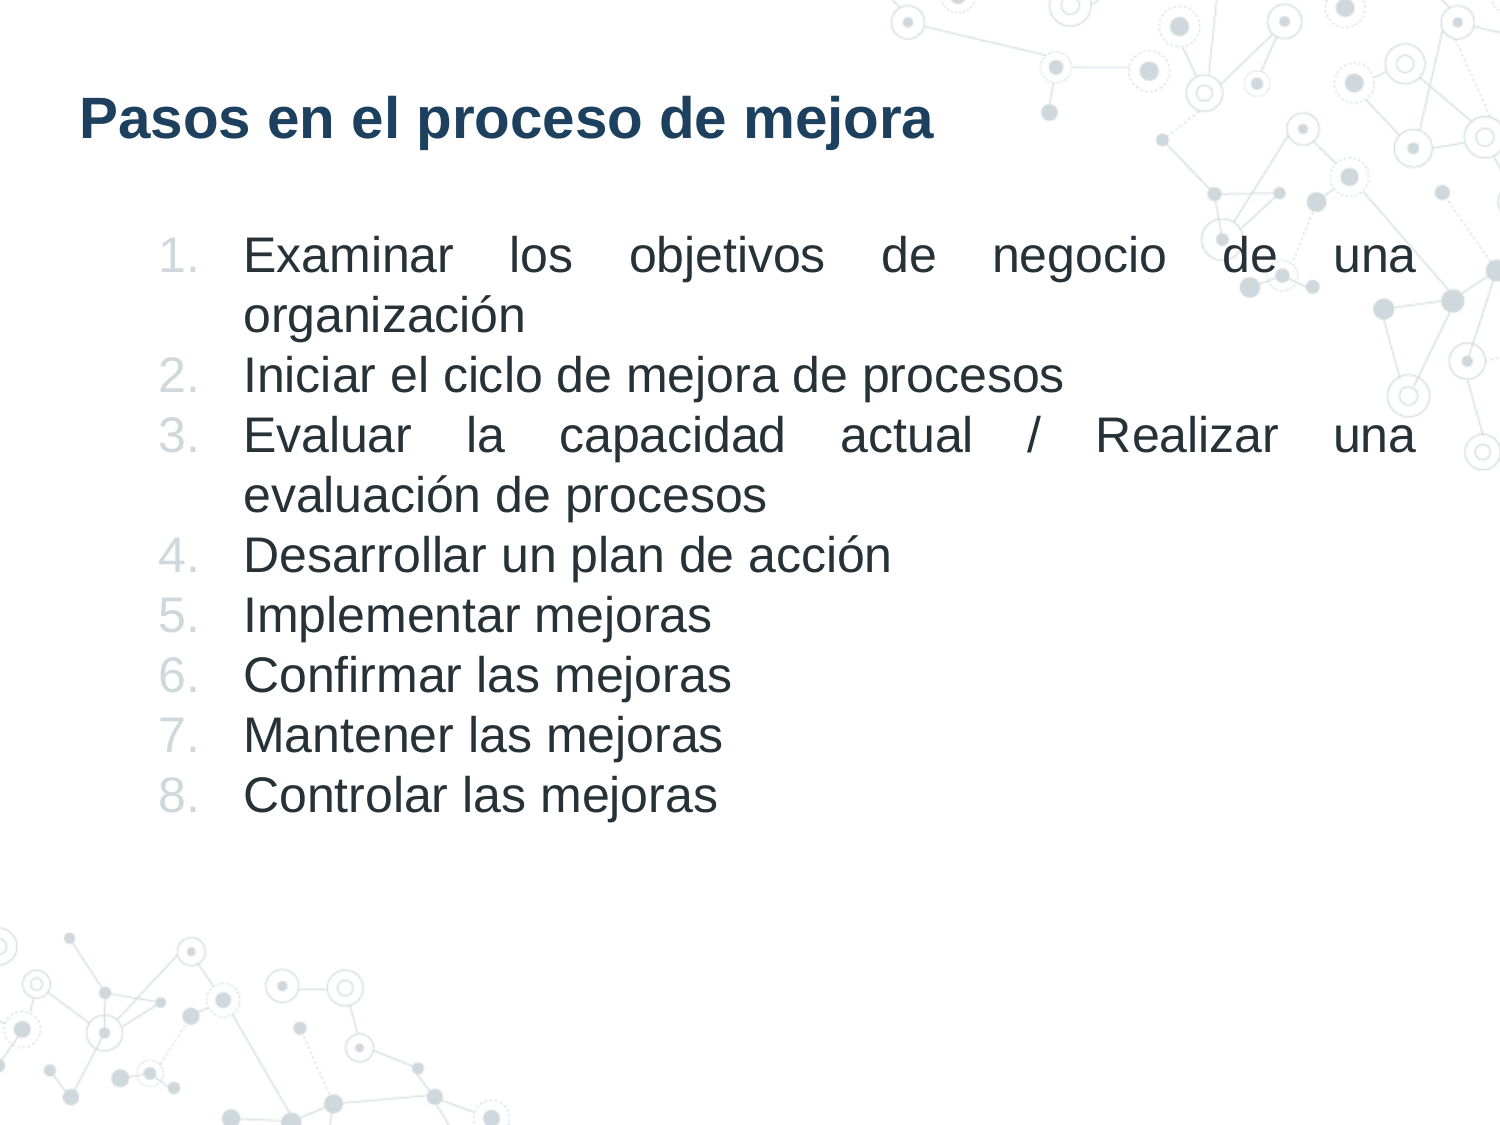

# Pasos en el proceso de mejora
Examinar los objetivos de negocio de una organización
Iniciar el ciclo de mejora de procesos
Evaluar la capacidad actual / Realizar una evaluación de procesos
Desarrollar un plan de acción
Implementar mejoras
Confirmar las mejoras
Mantener las mejoras
Controlar las mejoras